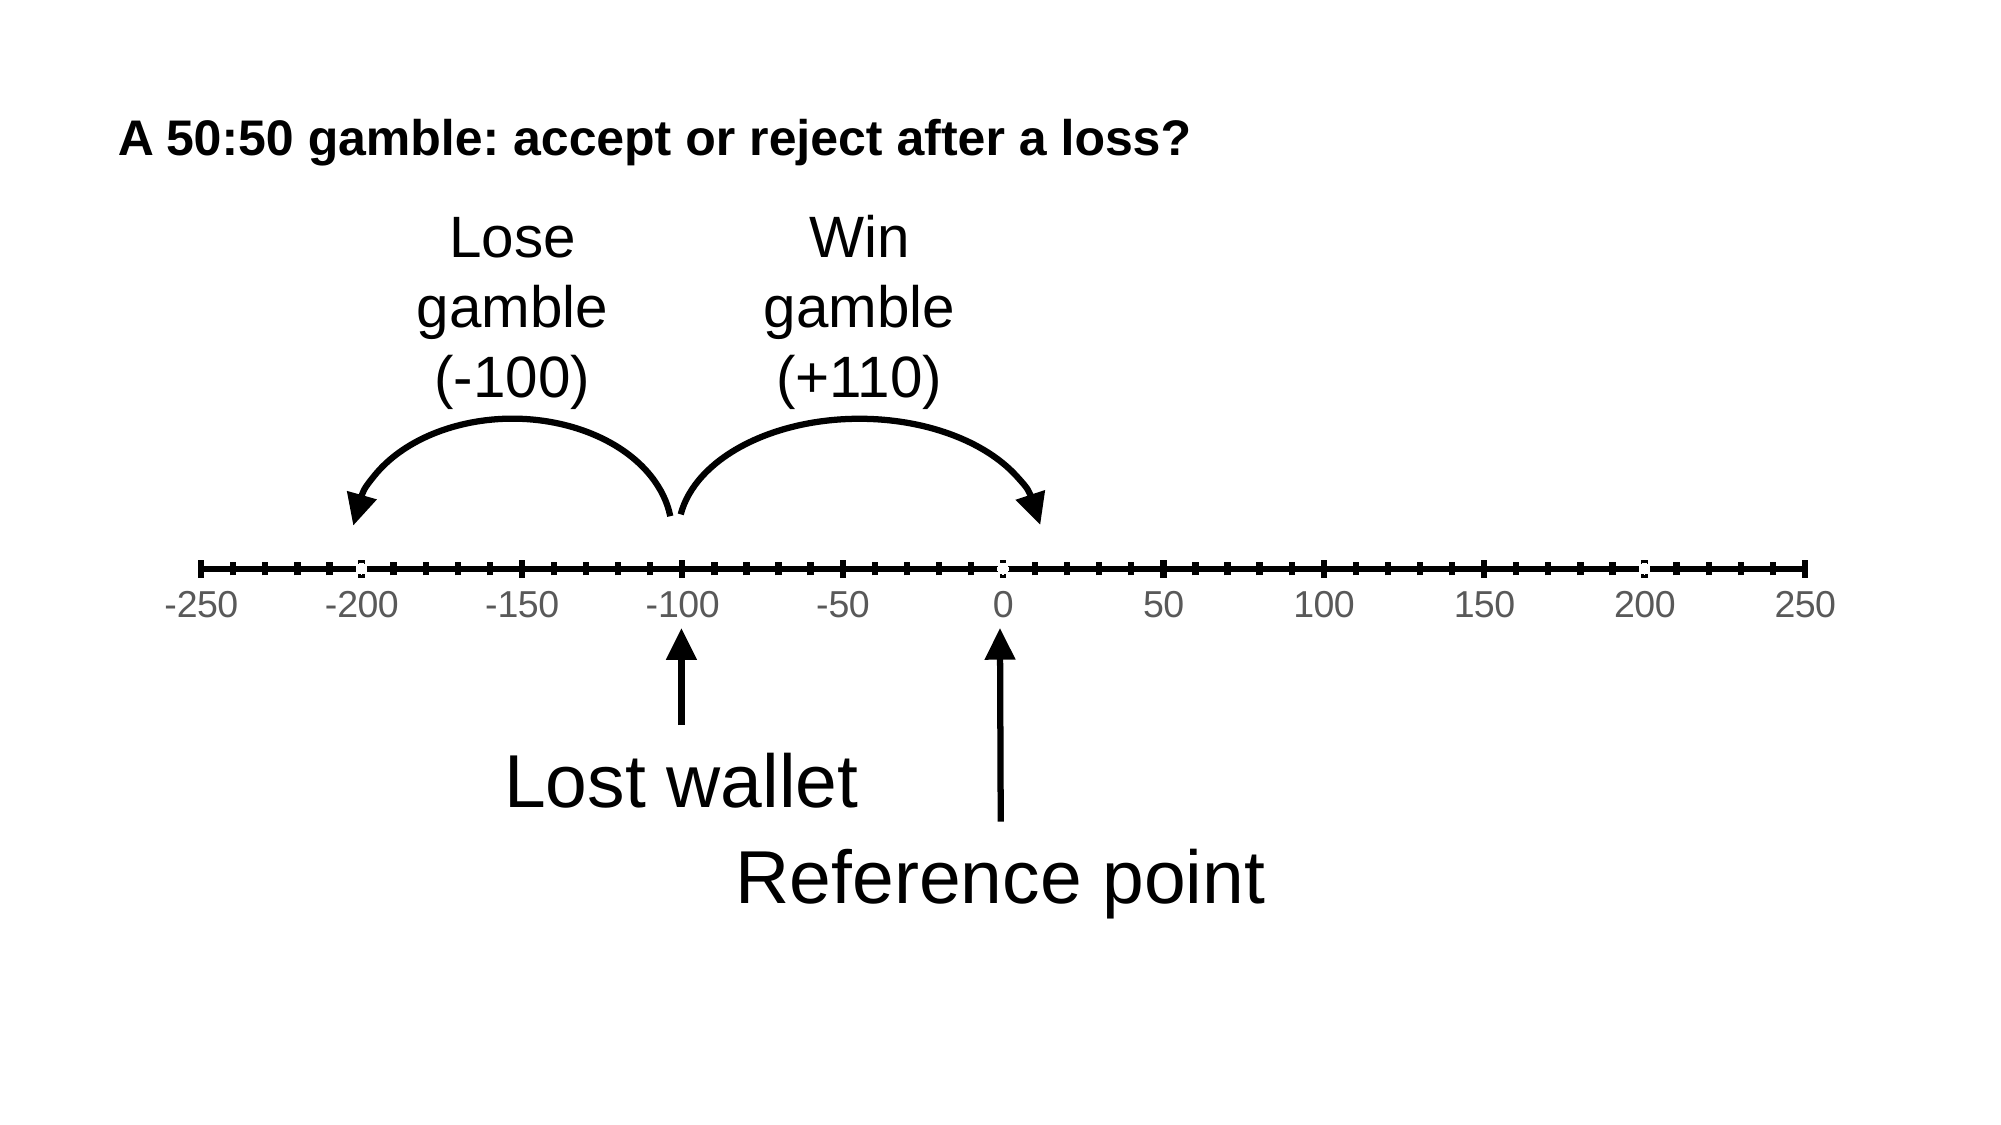

# A 50:50 gamble: accept or reject after a loss?
Win gamble (+110)
Lose gamble
(-100)

### Chart

| Category | Y-values |
|---|---|
Lost wallet
Reference point